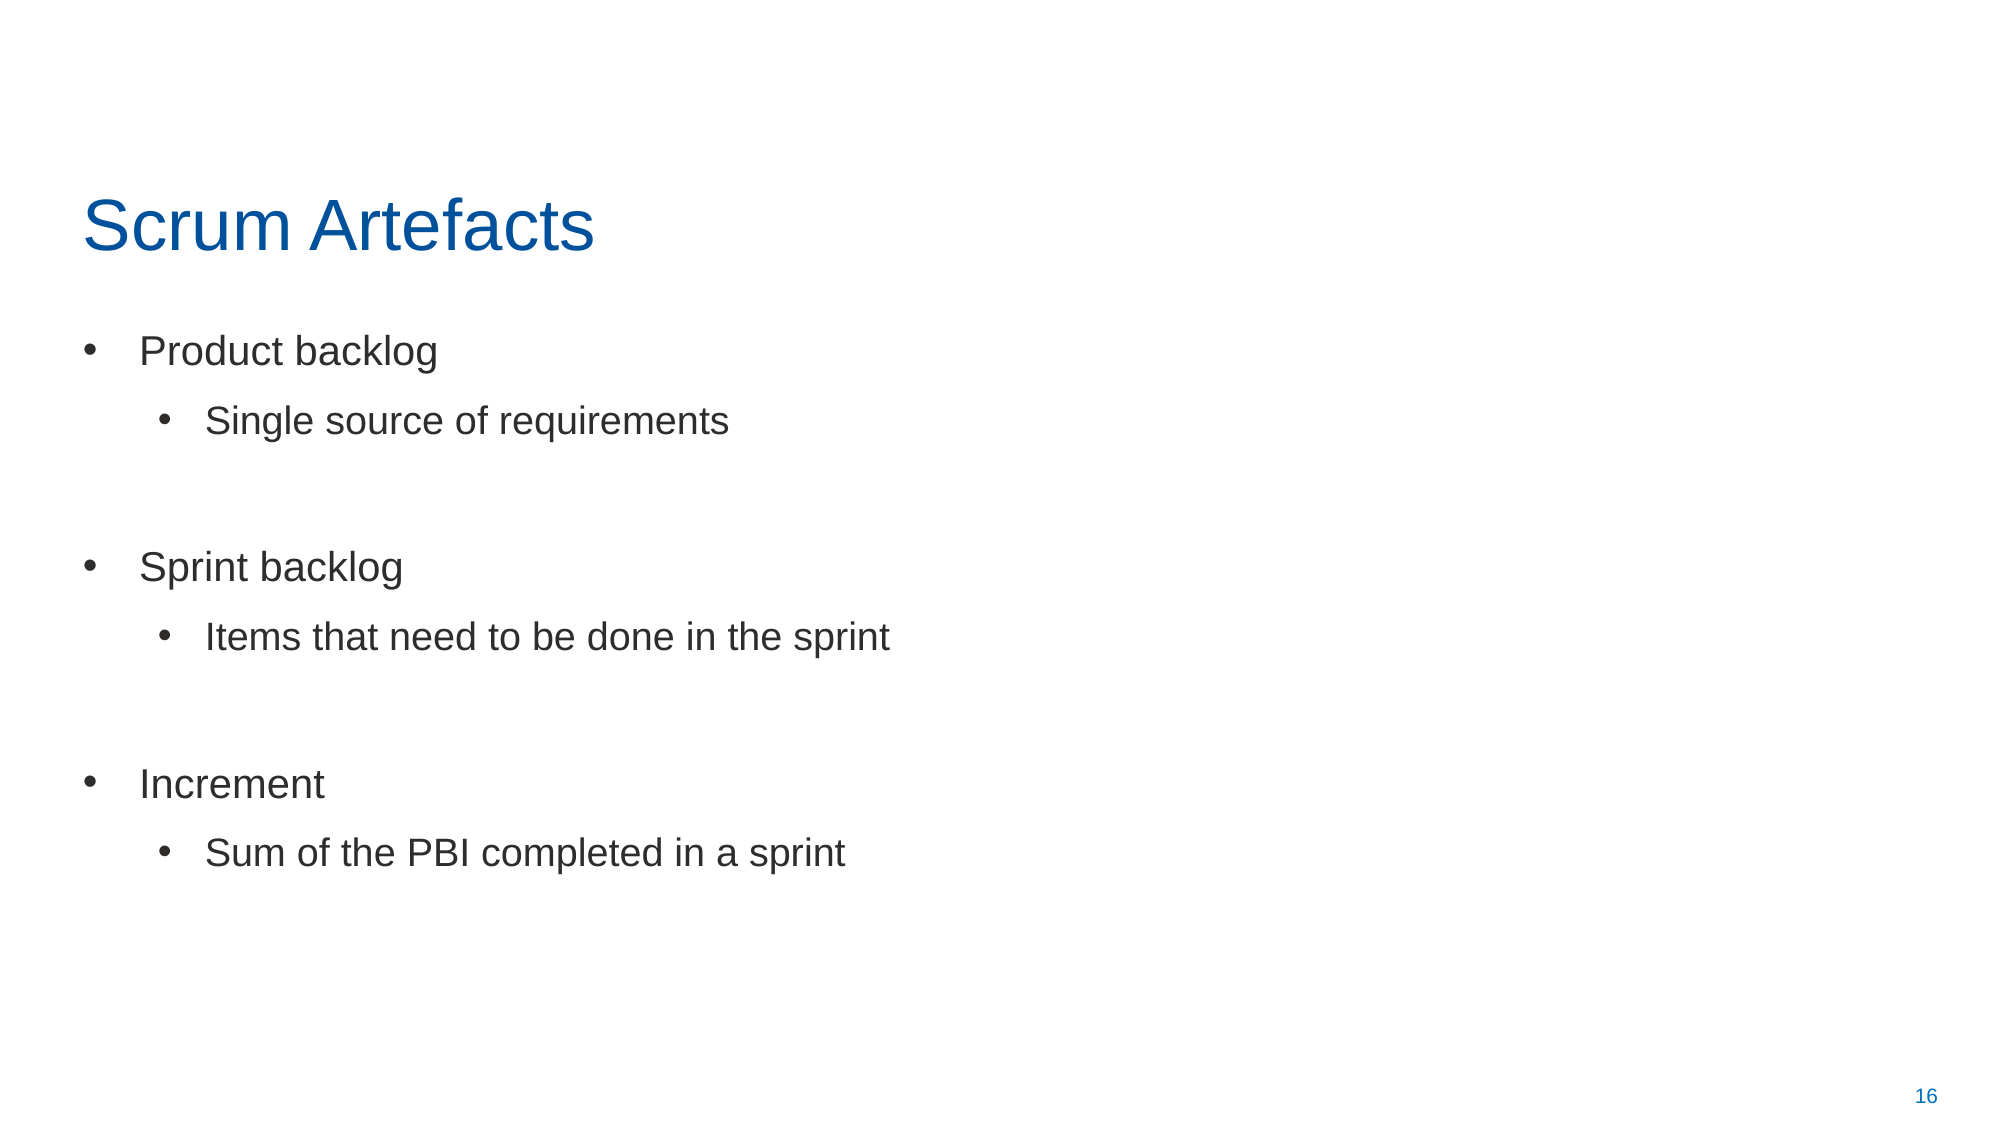

# Scrum Artefacts
Product backlog
Single source of requirements

Sprint backlog
Items that need to be done in the sprint

Increment
Sum of the PBI completed in a sprint